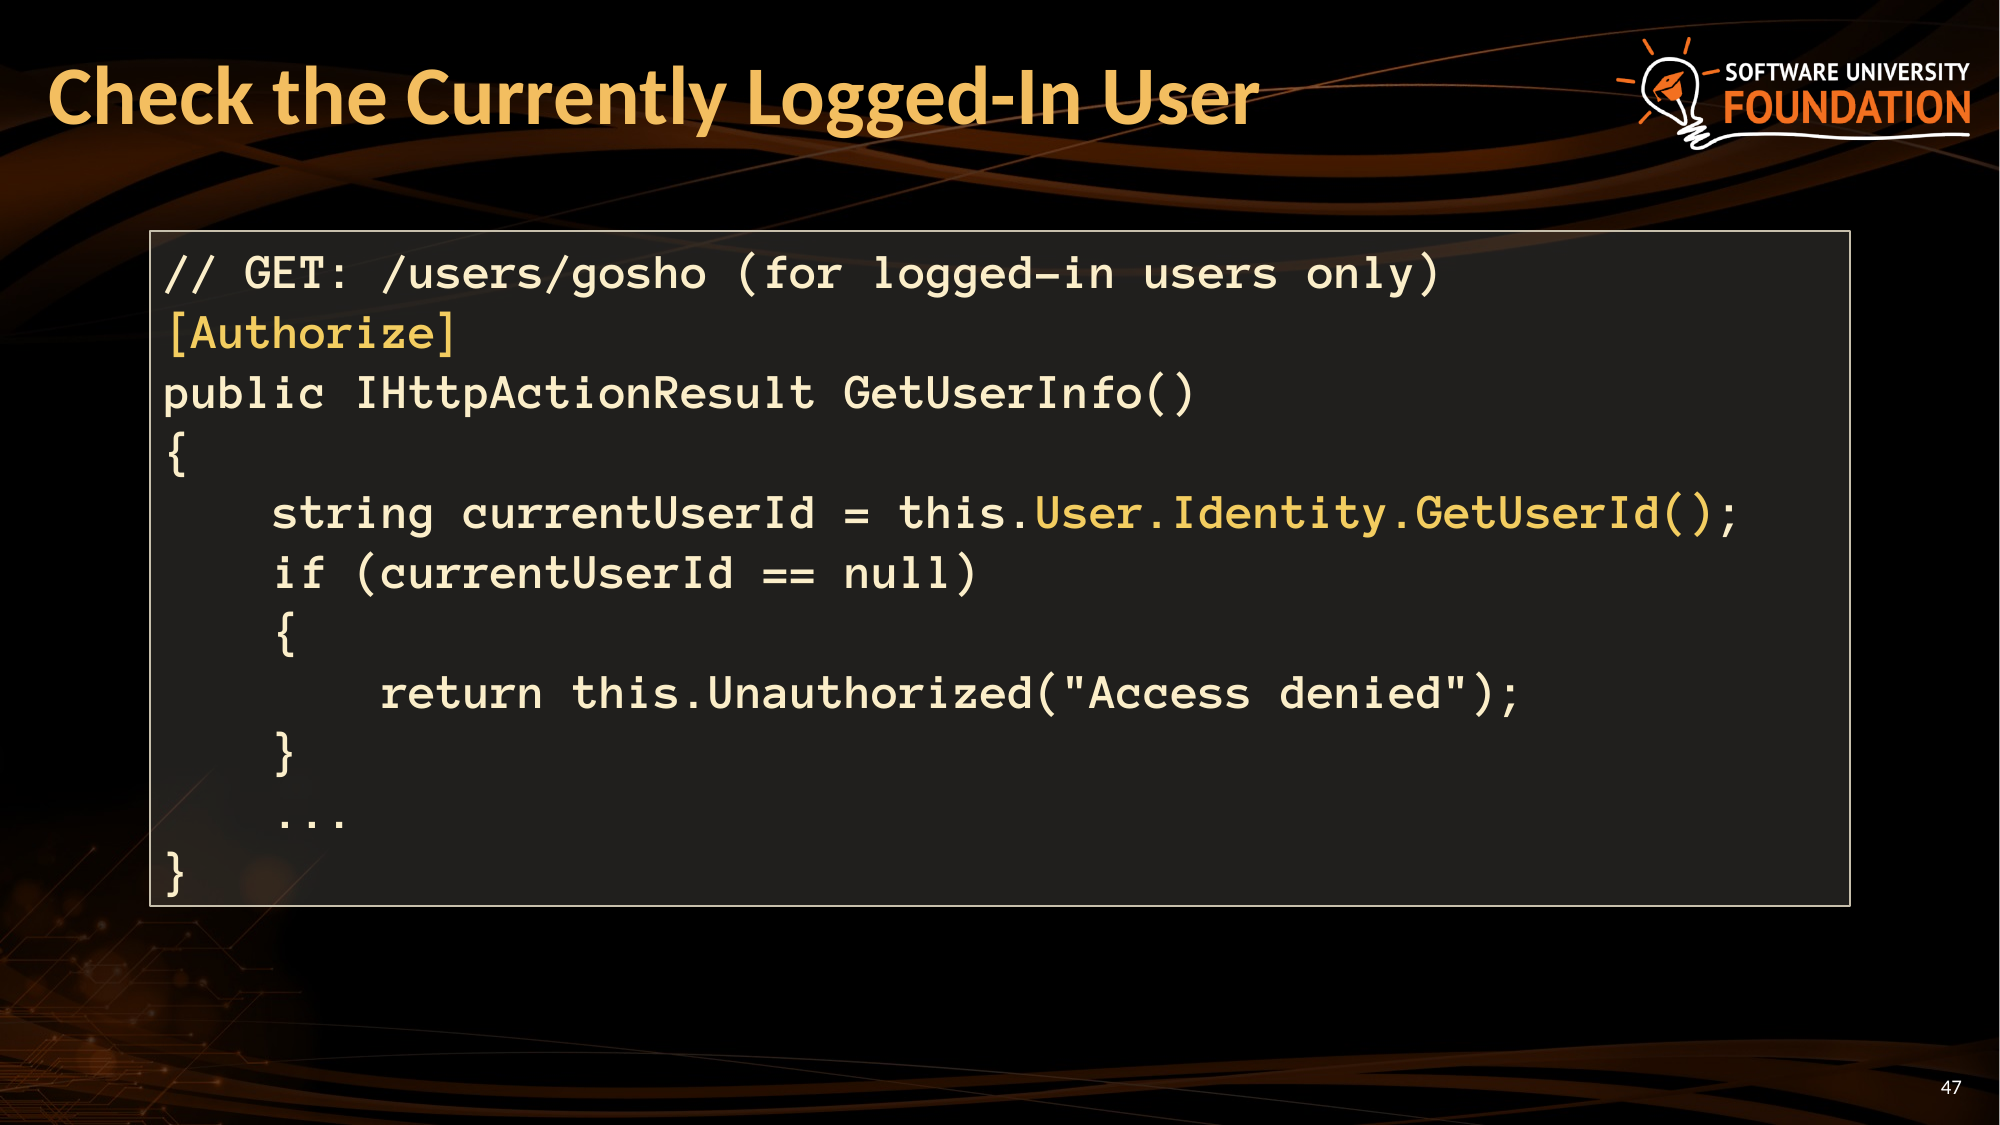

# Check the Currently Logged-In User
// GET: /users/gosho (for logged-in users only)
[Authorize]
public IHttpActionResult GetUserInfo()
{
    string currentUserId = this.User.Identity.GetUserId();
    if (currentUserId == null)
    {
        return this.Unauthorized("Access denied");
    }
    ...
}
47